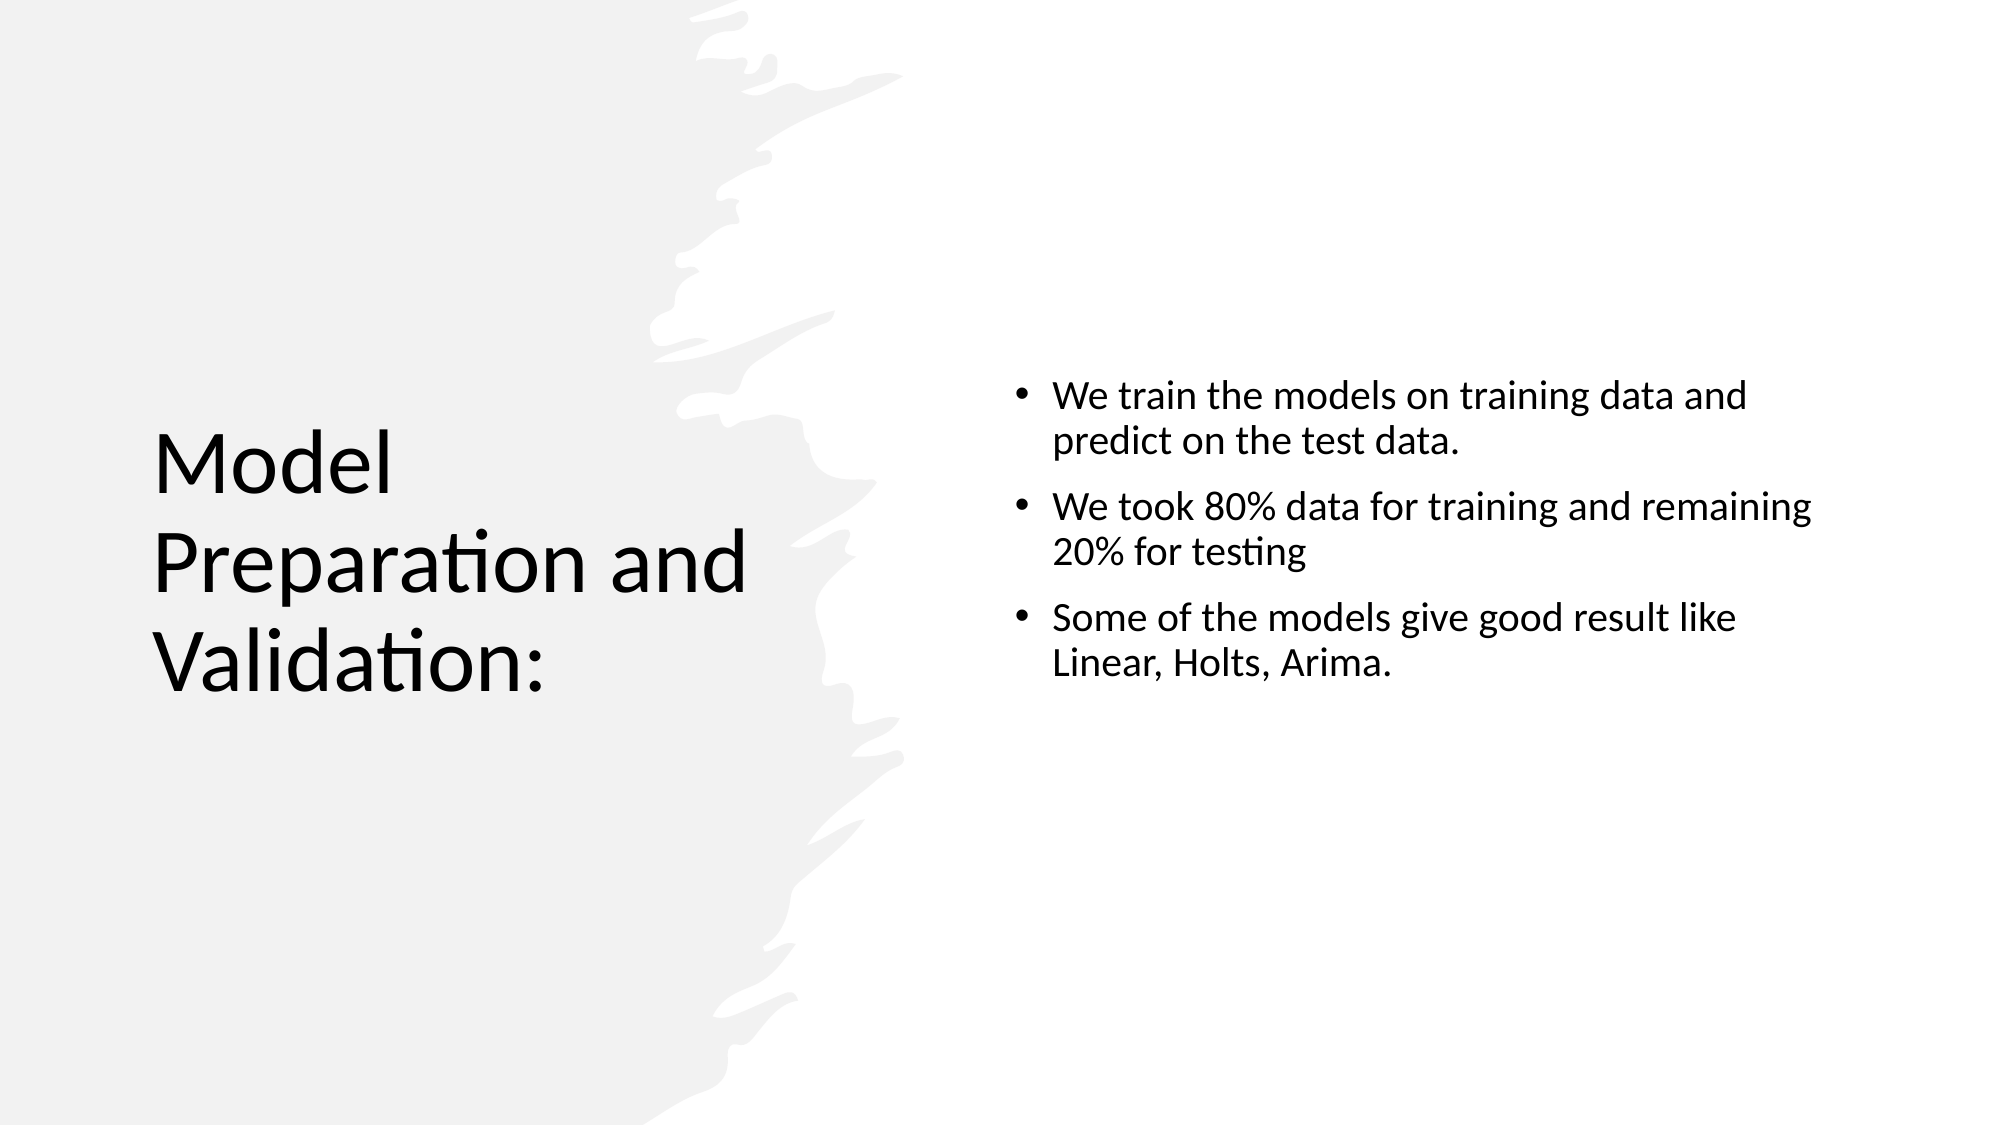

# Model Preparation and Validation:
We train the models on training data and predict on the test data.
We took 80% data for training and remaining 20% for testing
Some of the models give good result like Linear, Holts, Arima.